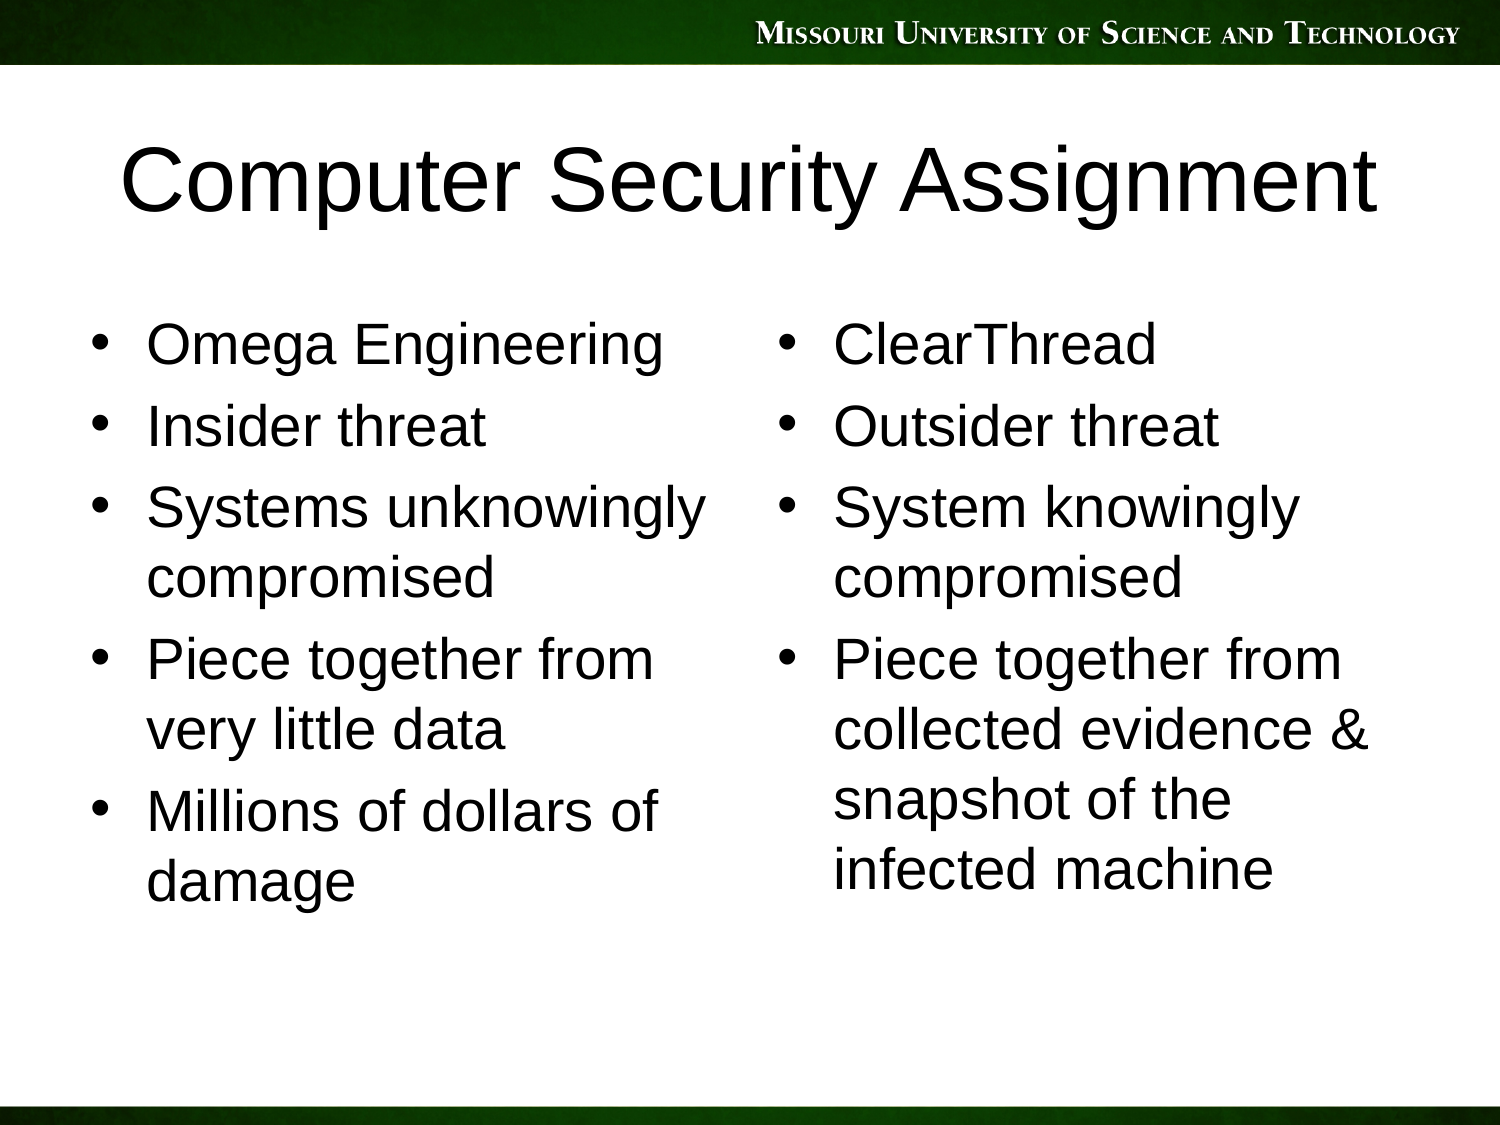

# Computer Security Assignment
ClearThread
Outsider threat
System knowingly compromised
Piece together from collected evidence & snapshot of the infected machine
Omega Engineering
Insider threat
Systems unknowingly compromised
Piece together from very little data
Millions of dollars of damage